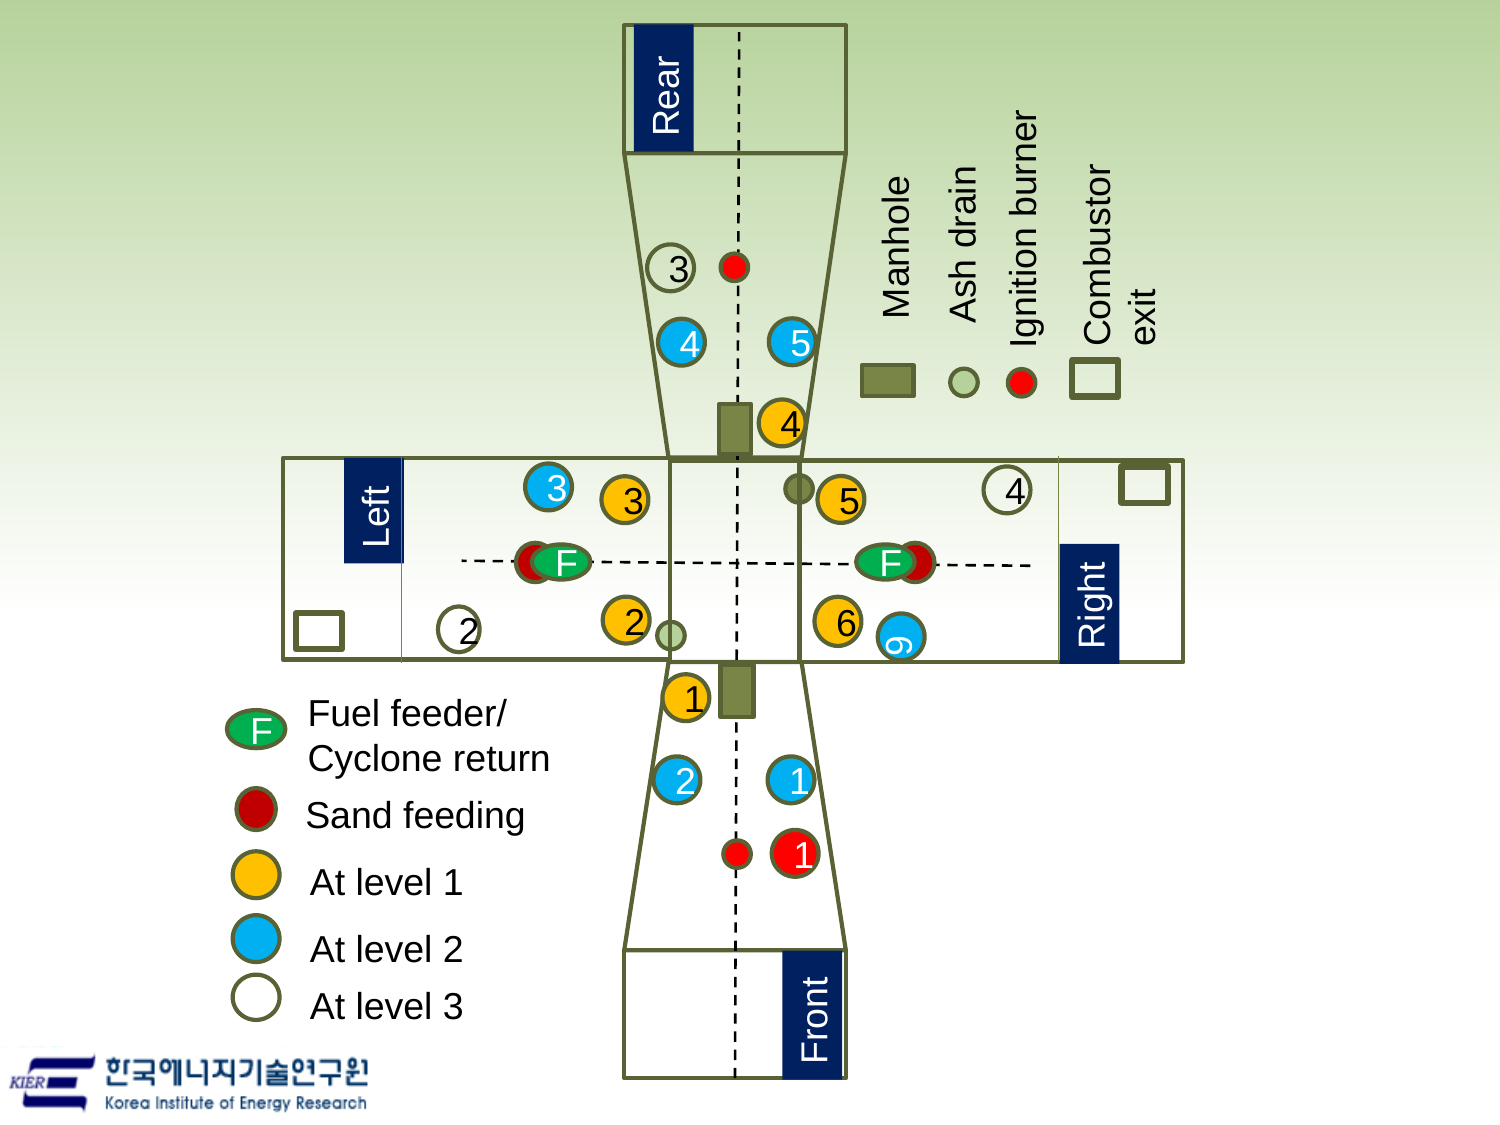

Rear

Ash drain
Manhole
3
5
4

4

3
4

5
3
Left

F
F
Right
2
6
2
6

1

Fuel feeder/
Cyclone return
F
2
1
Sand feeding

1
At level 1

At level 2

At level 3
Front
Ignition burner

Combustor exit